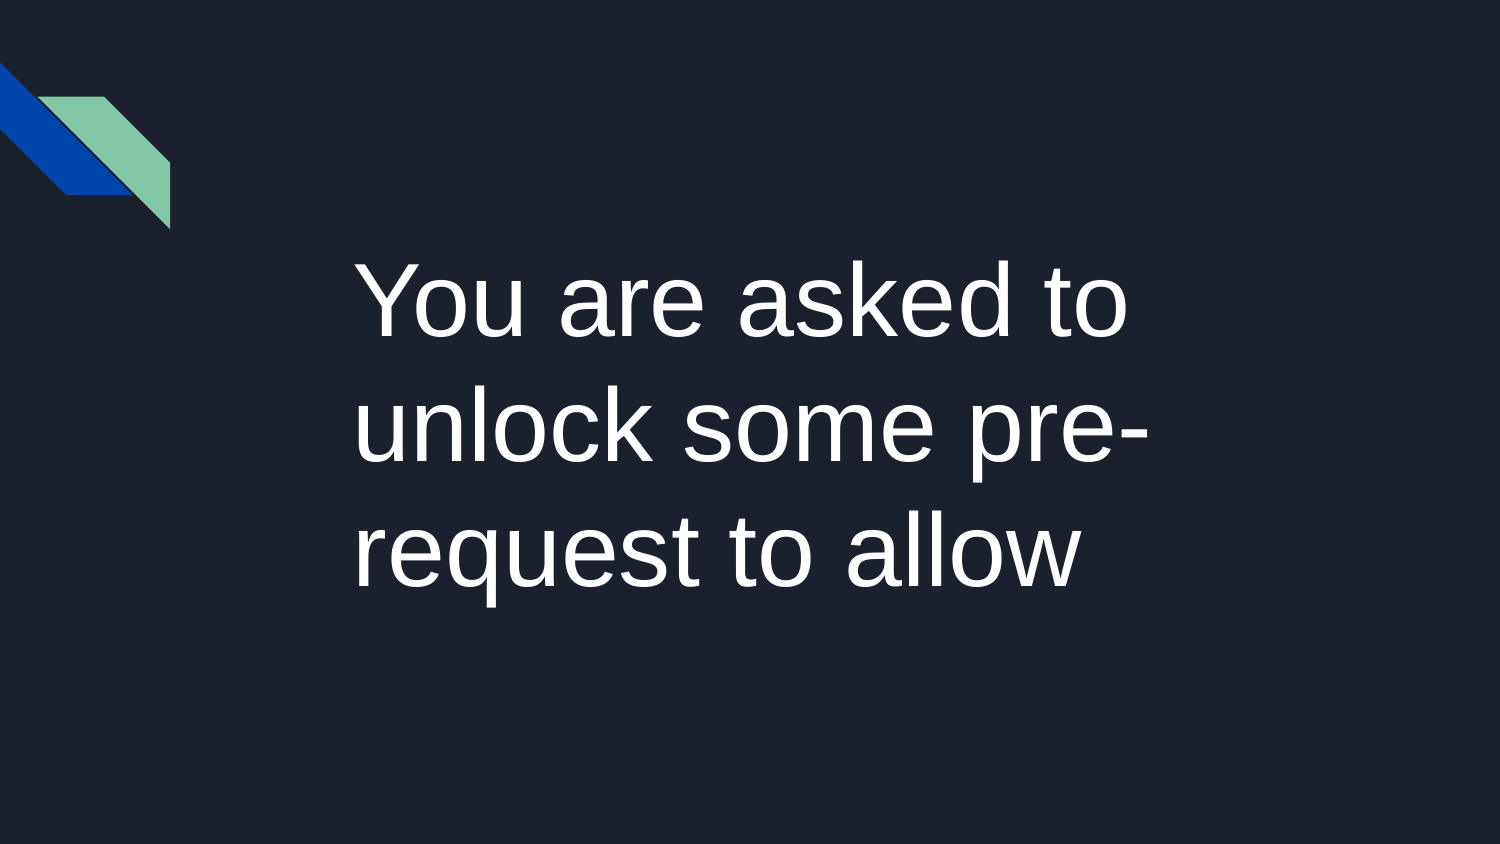

You are asked to unlock some pre-request to allow